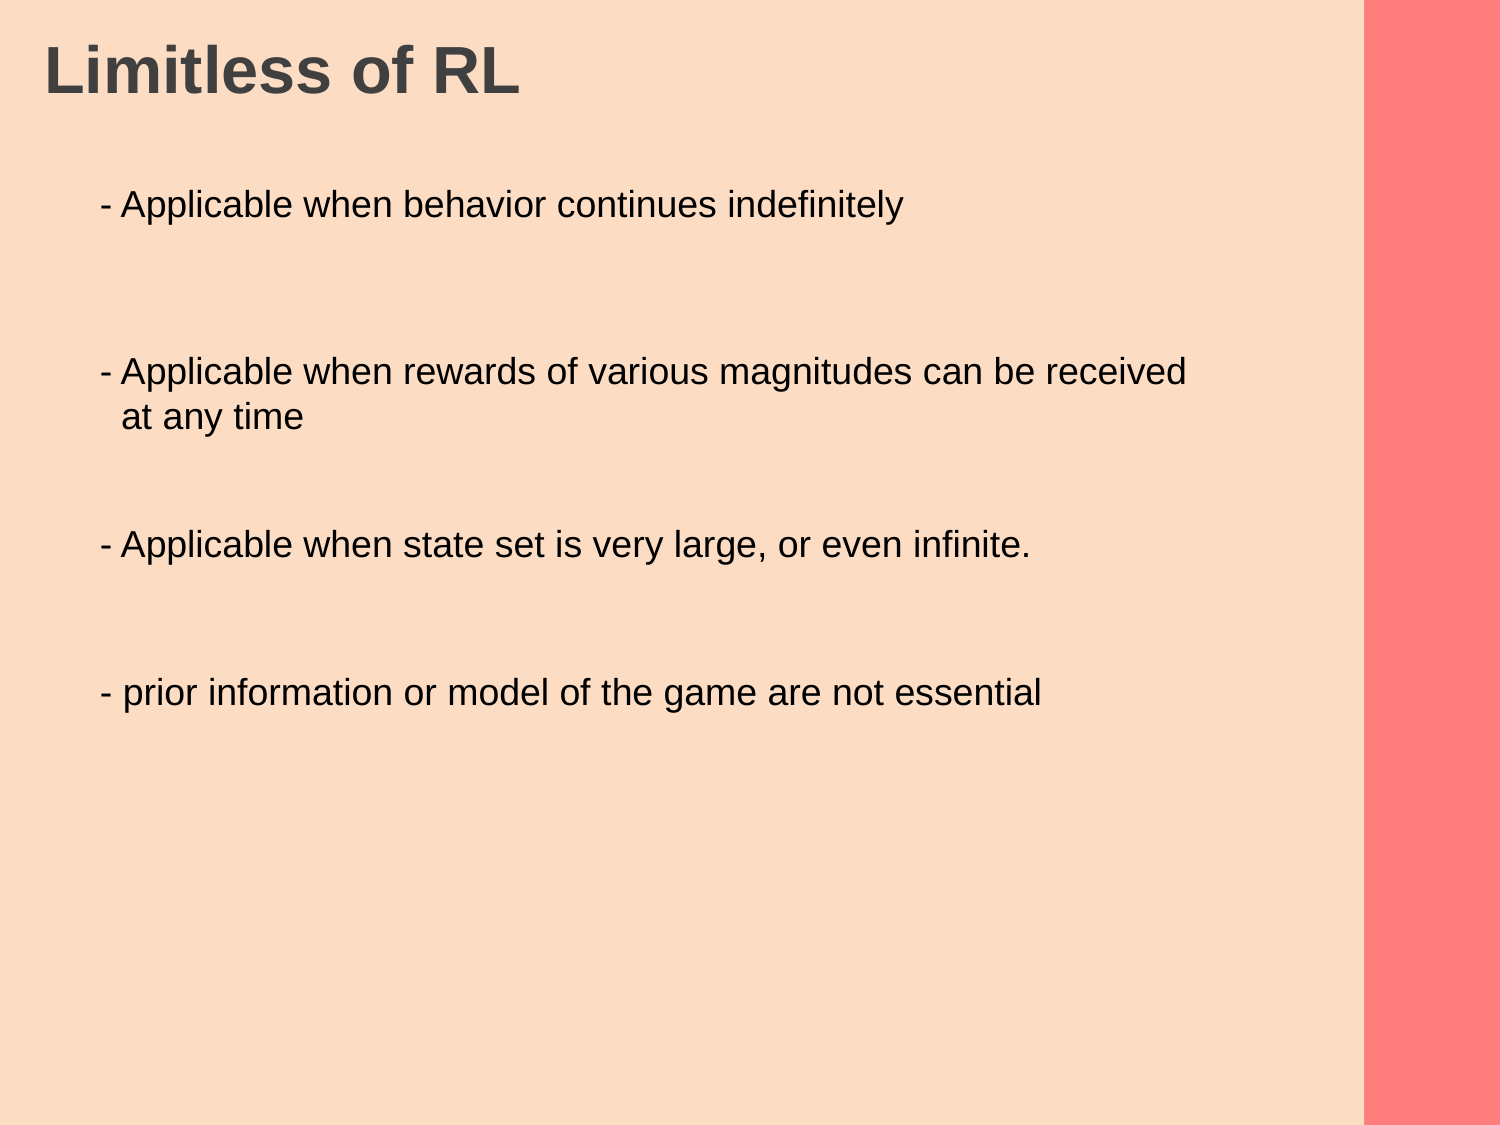

Limitless of RL
- Applicable when behavior continues indefinitely
- Applicable when rewards of various magnitudes can be received
  at any time
- Applicable when state set is very large, or even infinite.
- prior information or model of the game are not essential